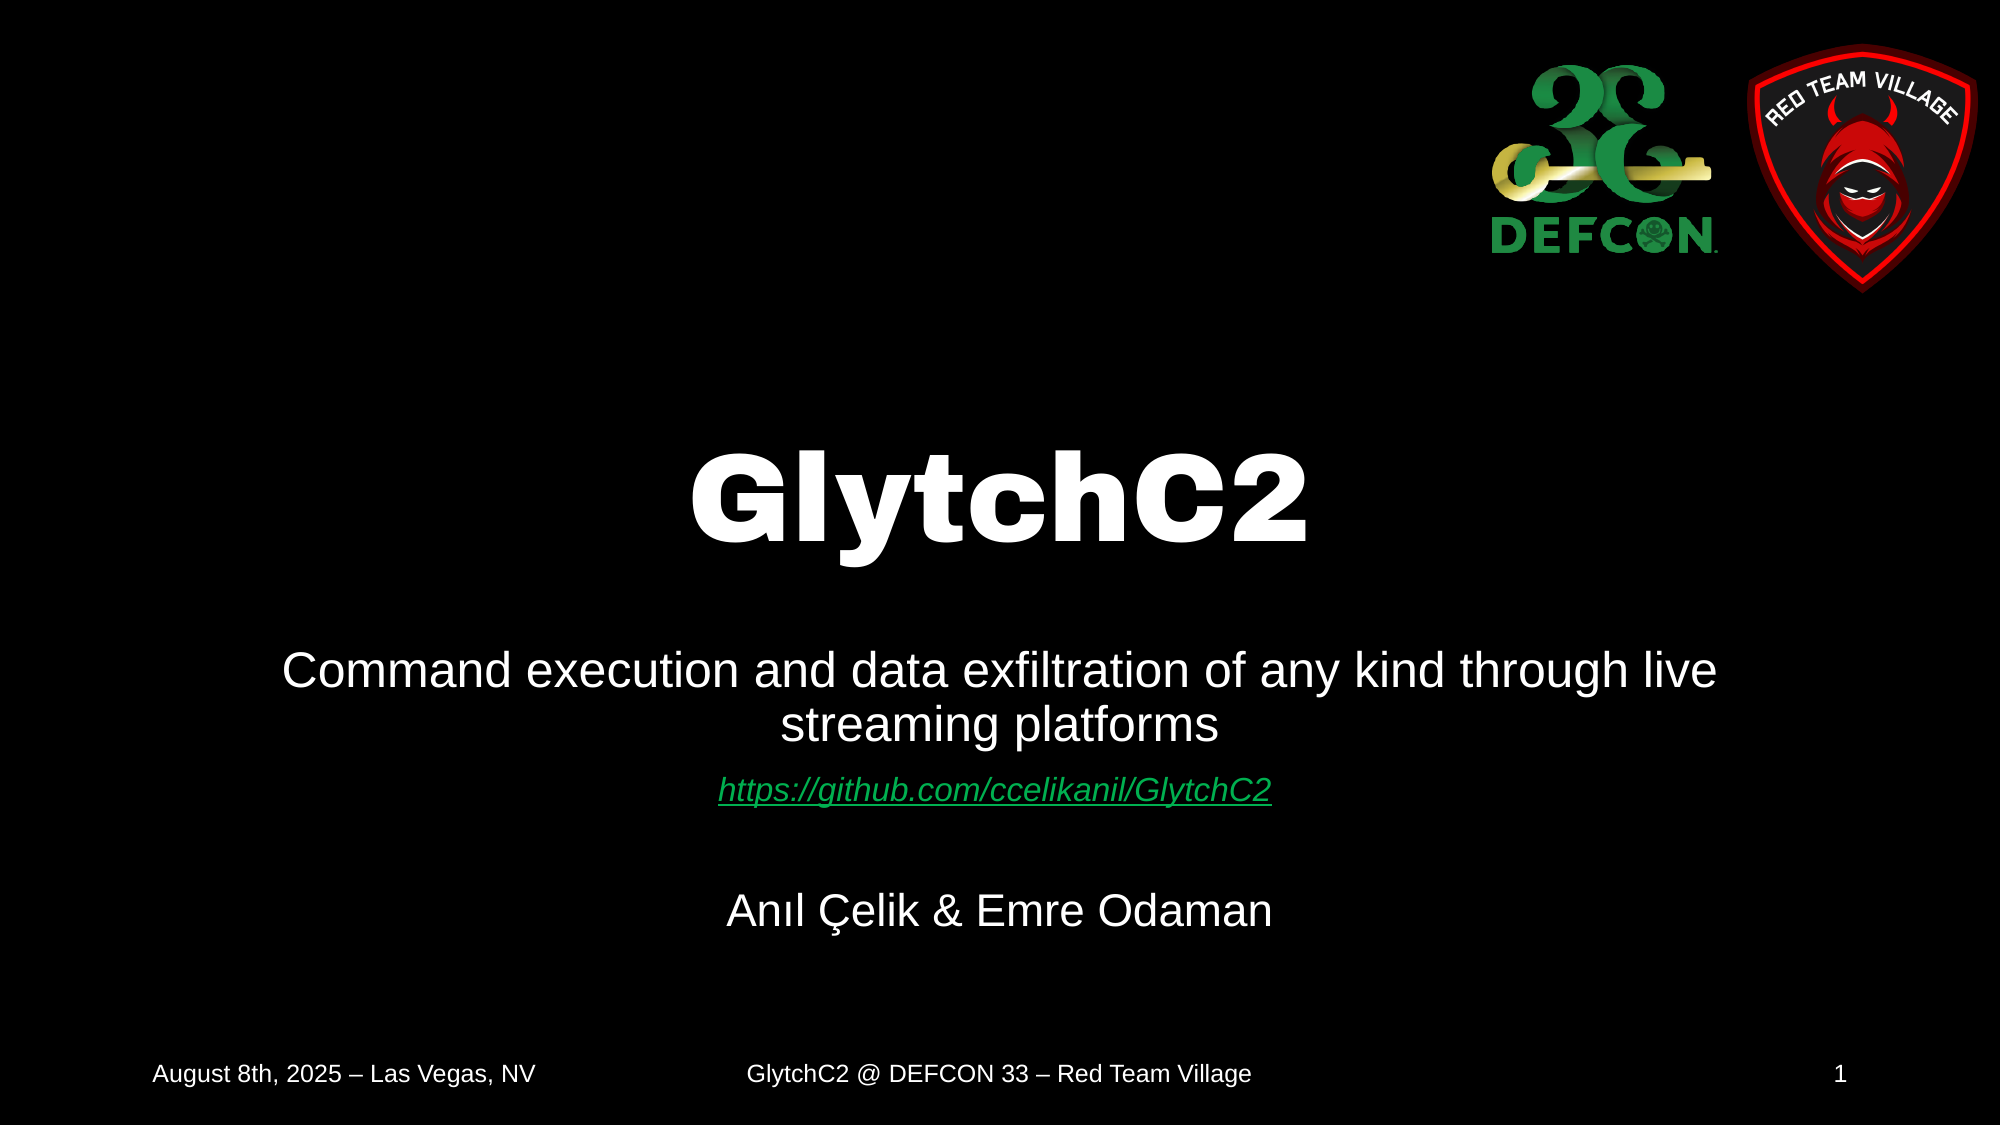

# GlytchC2

Command execution and data exfiltration of any kind through live streaming platforms
https://github.com/ccelikanil/GlytchC2

Anıl Çelik & Emre Odaman

August 8th, 2025 – Las Vegas, NV
GlytchC2 @ DEFCON 33 – Red Team Village
1